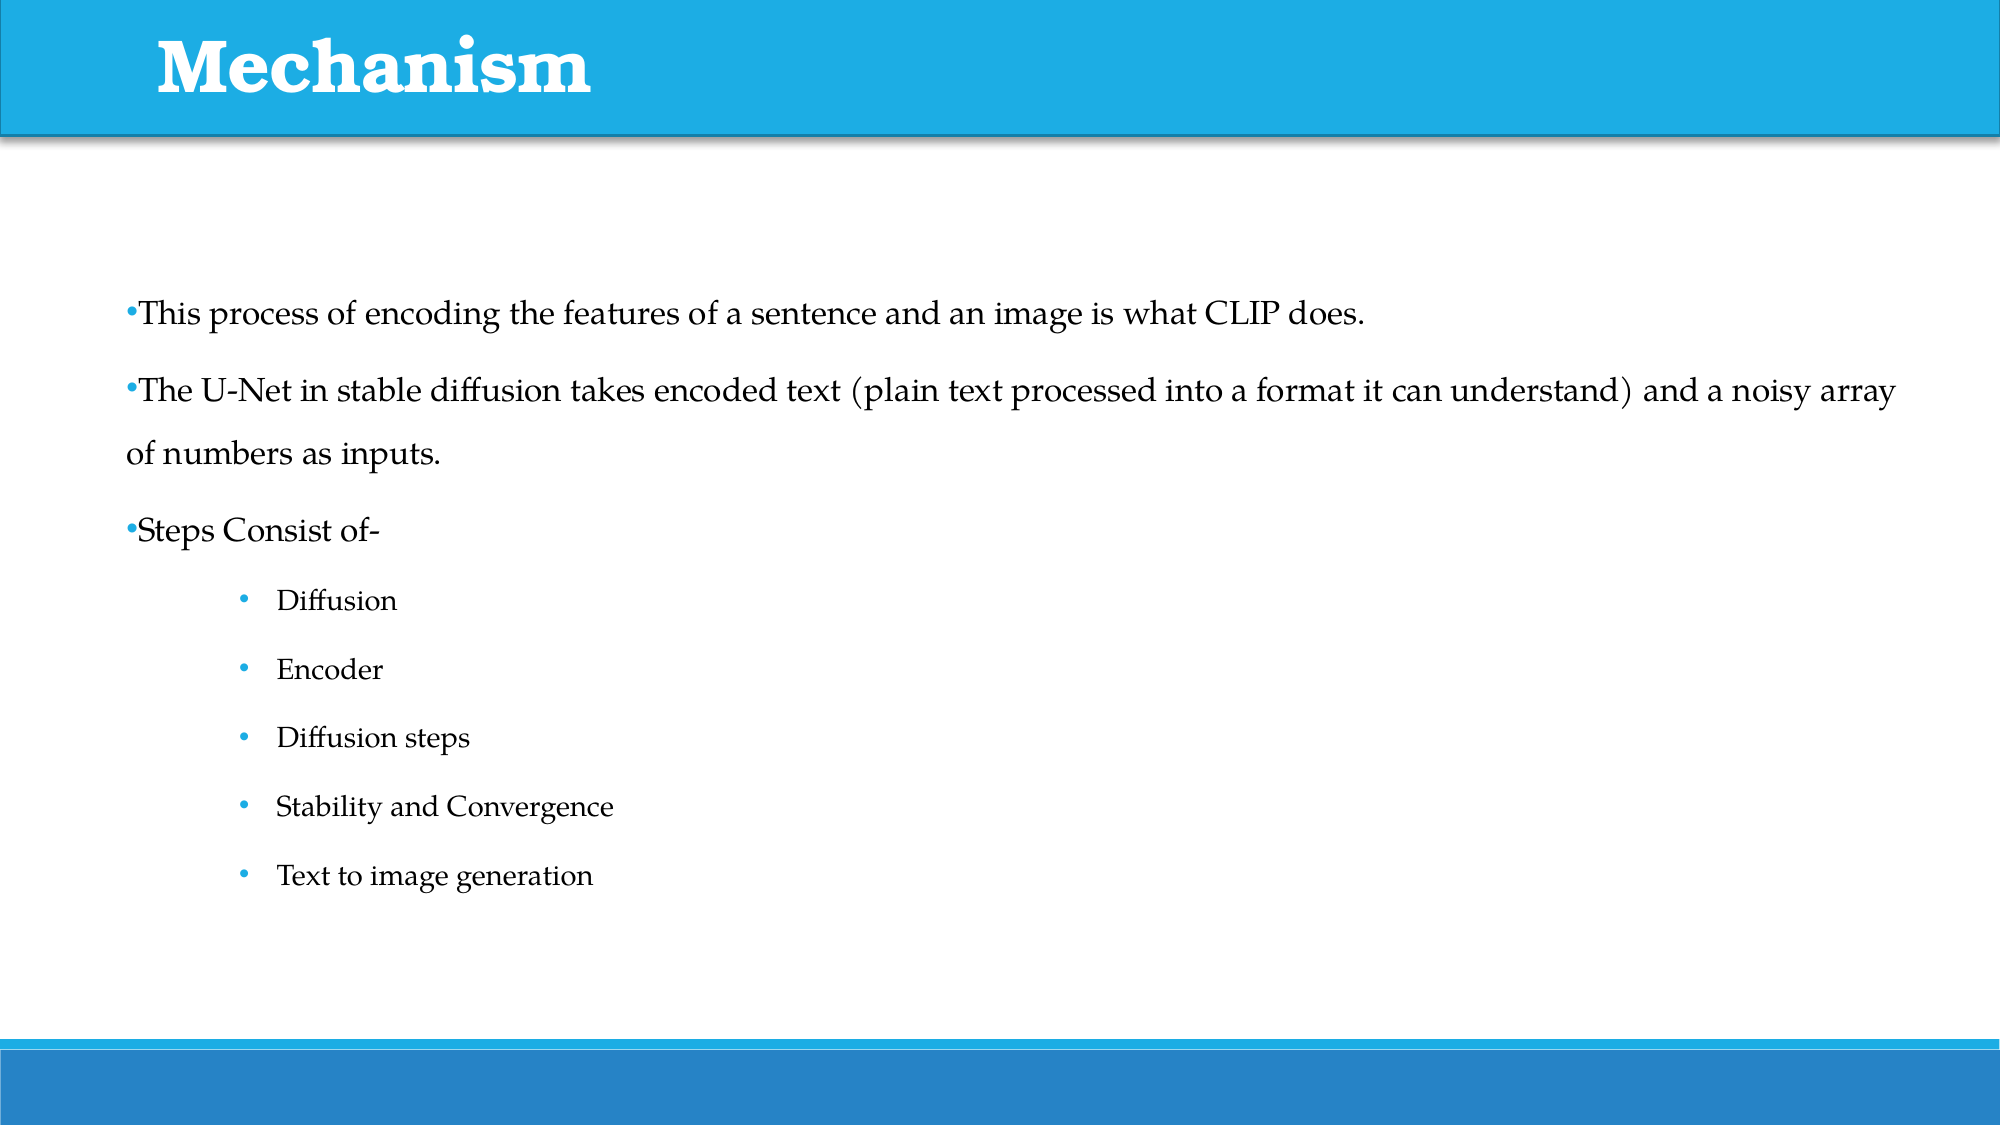

Mechanism
This process of encoding the features of a sentence and an image is what CLIP does.
The U-Net in stable diffusion takes encoded text (plain text processed into a format it can understand) and a noisy array of numbers as inputs.
Steps Consist of-
Diffusion
Encoder
Diffusion steps
Stability and Convergence
Text to image generation